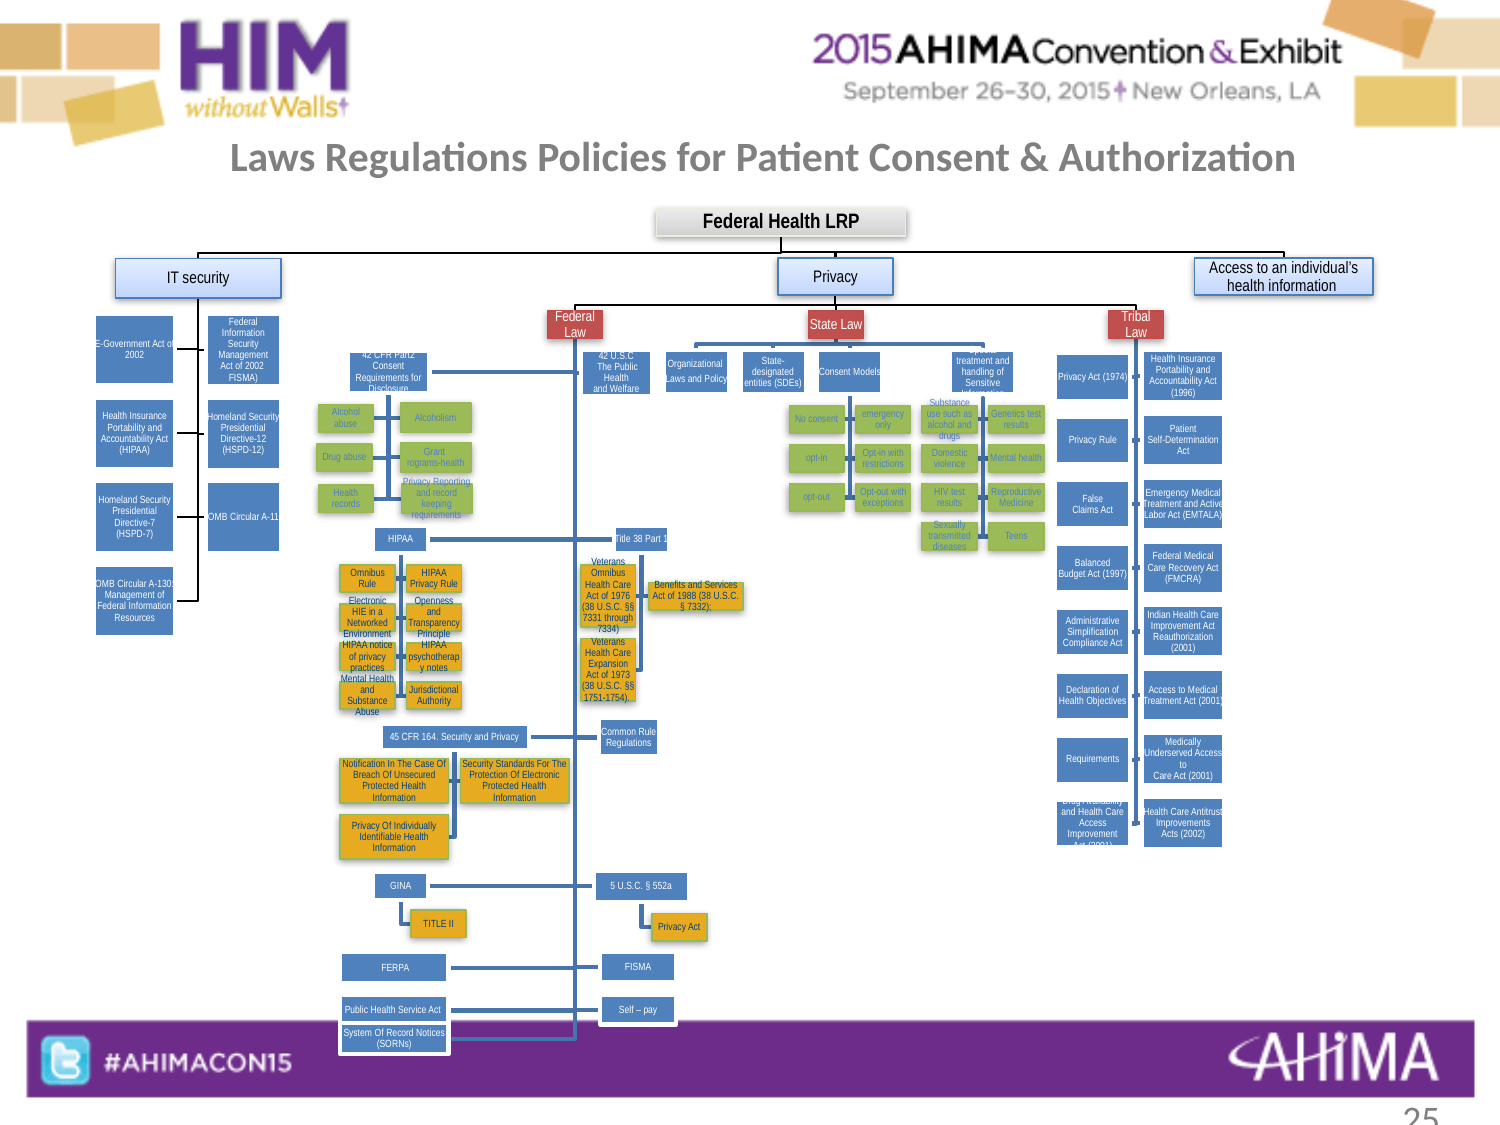

# Laws Regulations Policies for Patient Consent & Authorization
Federal Health LRP
 IT security
E-Government Act of 2002
Federal Information Security
Management
Act of 2002
FISMA)
Health Insurance Portability and Accountability Act
(HIPAA)
Homeland Security Presidential Directive-12
(HSPD-12)
Homeland Security Presidential
Directive-7
(HSPD-7)
OMB Circular A-11
OMB Circular A-130: Management of
Federal Information Resources
Privacy
Federal Law
42 CFR Part2 Consent Requirements for Disclosure
Alcohol abuse
Alcoholism
Drug abuse
Grant
rograms-health
Health records
Privacy Reporting and record keeping requirements
42 U.S.C
 The Public Health
and Welfare
HIPAA
Omnibus Rule
HIPAA Privacy Rule
Electronic HIE in a Networked Environment
Openness and Transparency Principle
HIPAA notice of privacy practices
HIPAA psychotherapy notes
Mental Health and Substance Abuse
Jurisdictional Authority
Title 38 Part 1
Veterans Omnibus Health Care Act of 1976 (38 U.S.C. §§ 7331 through 7334)
Benefits and Services Act of 1988 (38 U.S.C. § 7332);
Veterans Health Care Expansion Act of 1973 (38 U.S.C. §§ 1751-1754).
45 CFR 164. Security and Privacy
Notification In The Case Of Breach Of Unsecured Protected Health Information
Security Standards For The Protection Of Electronic Protected Health Information
Privacy Of Individually Identifiable Health Information
Common Rule Regulations
GINA
TITLE II
5 U.S.C. § 552a
Privacy Act
 FERPA
FISMA
Public Health Service Act
Self – pay
System Of Record Notices (SORNs)
State Law
Organizational
Laws and Policy
State-designated entities (SDEs)
Consent Models
No consent
emergency only
opt-in
Opt-in with restrictions
opt-out
Opt-out with exceptions
Special treatment and handling of Sensitive Information
Substance use such as alcohol and drugs
Genetics test results
Domestic violence
Mental health
HIV test results
Reproductive Medicine
Sexually transmitted diseases
Teens
Tribal Law
Privacy Act (1974)
Health Insurance Portability and Accountability Act
(1996)
Privacy Rule
Patient
Self-Determination Act
False
Claims Act
Emergency Medical Treatment and Active Labor Act (EMTALA)
Balanced
Budget Act (1997)
Federal Medical Care Recovery Act (FMCRA)
Administrative Simplification Compliance Act
Indian Health Care Improvement Act Reauthorization (2001)
Declaration of Health Objectives
Access to Medical Treatment Act (2001)
Requirements
Medically Underserved Access to
Care Act (2001)
Drug Availability and Health Care Access Improvement
Act (2001)
Health Care Antitrust Improvements
Acts (2002)
Access to an individual’s
health information
25